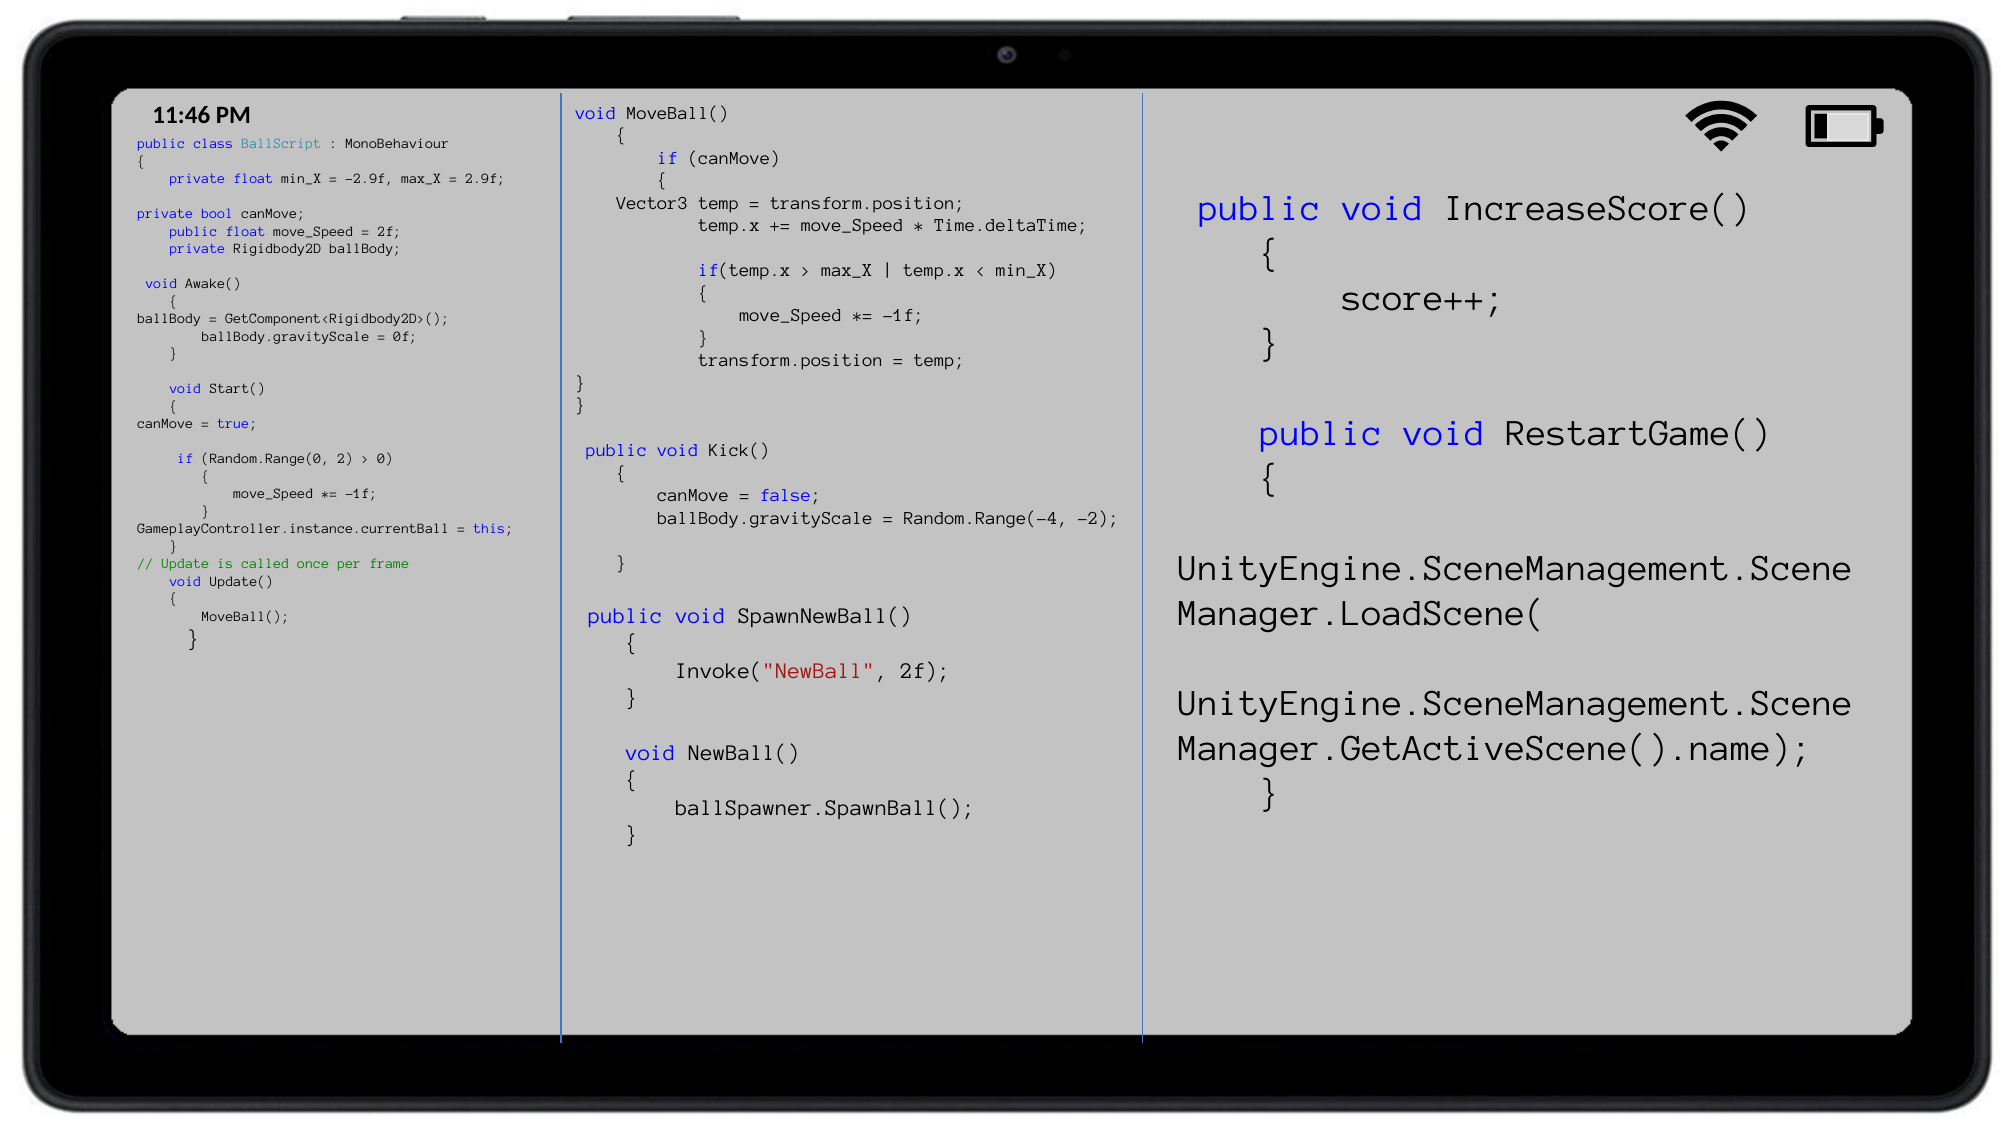

11:46 PM
void MoveBall()
    {
        if (canMove)
        {
    Vector3 temp = transform.position;
            temp.x += move_Speed * Time.deltaTime;

            if(temp.x > max_X | temp.x < min_X)
            {
                move_Speed *= -1f;
            }
            transform.position = temp;
}
}

 public void Kick()
    {
        canMove = false;
        ballBody.gravityScale = Random.Range(-4, -2);

    }

 public void SpawnNewBall()
    {
        Invoke("NewBall", 2f);
    }

    void NewBall()
    {
        ballSpawner.SpawnBall();
    }

public class BallScript : MonoBehaviour
{
    private float min_X = -2.9f, max_X = 2.9f;

private bool canMove;
    public float move_Speed = 2f;
    private Rigidbody2D ballBody;

 void Awake()
    {
ballBody = GetComponent<Rigidbody2D>();
        ballBody.gravityScale = 0f;
    }

    void Start()
    {
canMove = true;

     if (Random.Range(0, 2) > 0)
        {
            move_Speed *= -1f;
        }
GameplayController.instance.currentBall = this;
    }
// Update is called once per frame
    void Update()
    {
        MoveBall();
    }

 public void IncreaseScore()
    {
        score++;
    }

    public void RestartGame()
    {
        UnityEngine.SceneManagement.SceneManager.LoadScene(
         UnityEngine.SceneManagement.SceneManager.GetActiveScene().name);
    }